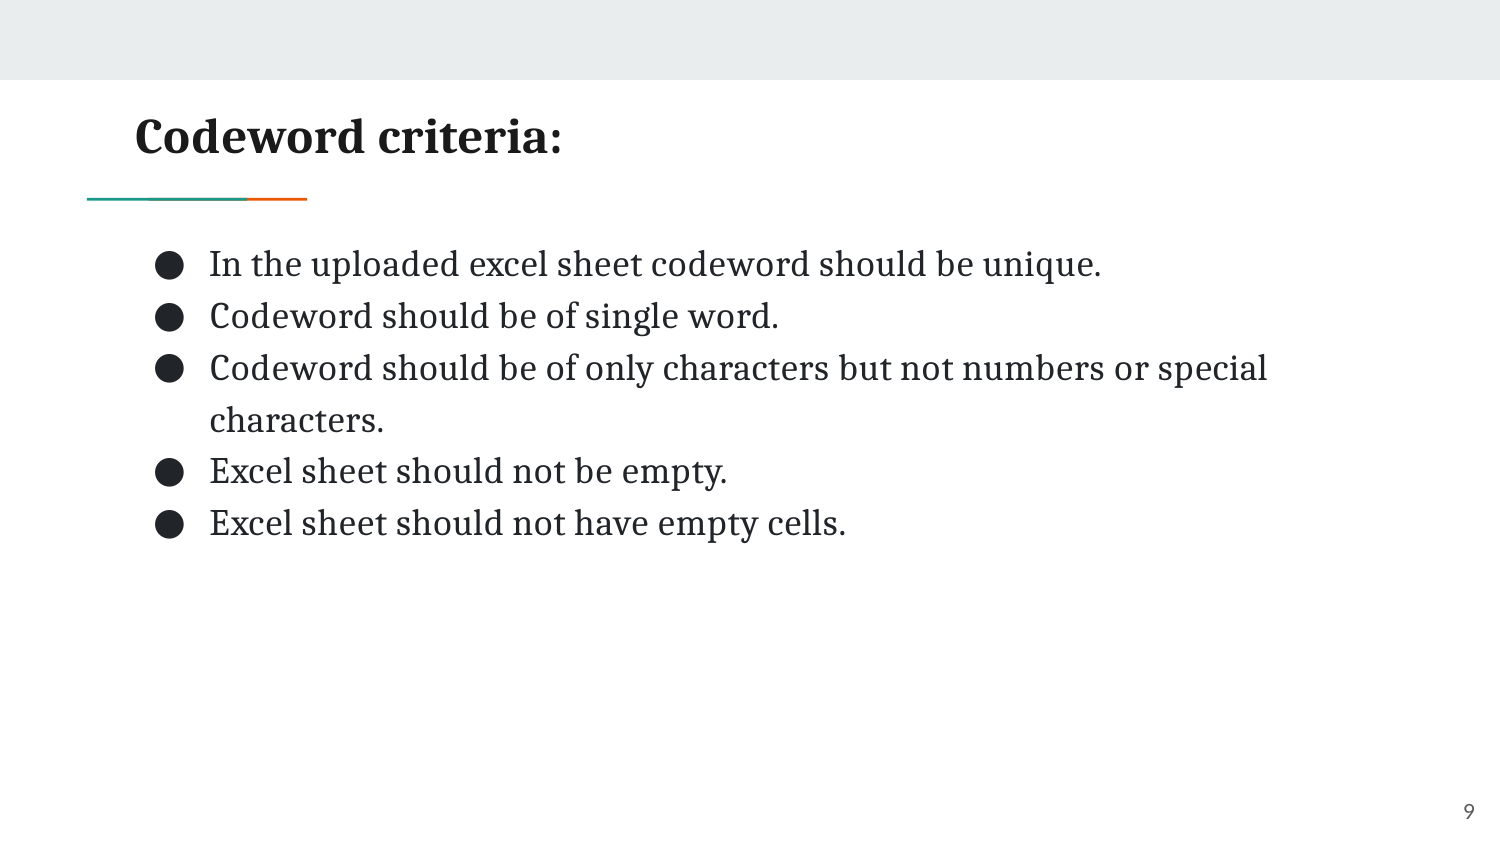

# Codeword criteria:
In the uploaded excel sheet codeword should be unique.
Codeword should be of single word.
Codeword should be of only characters but not numbers or special characters.
Excel sheet should not be empty.
Excel sheet should not have empty cells.

9